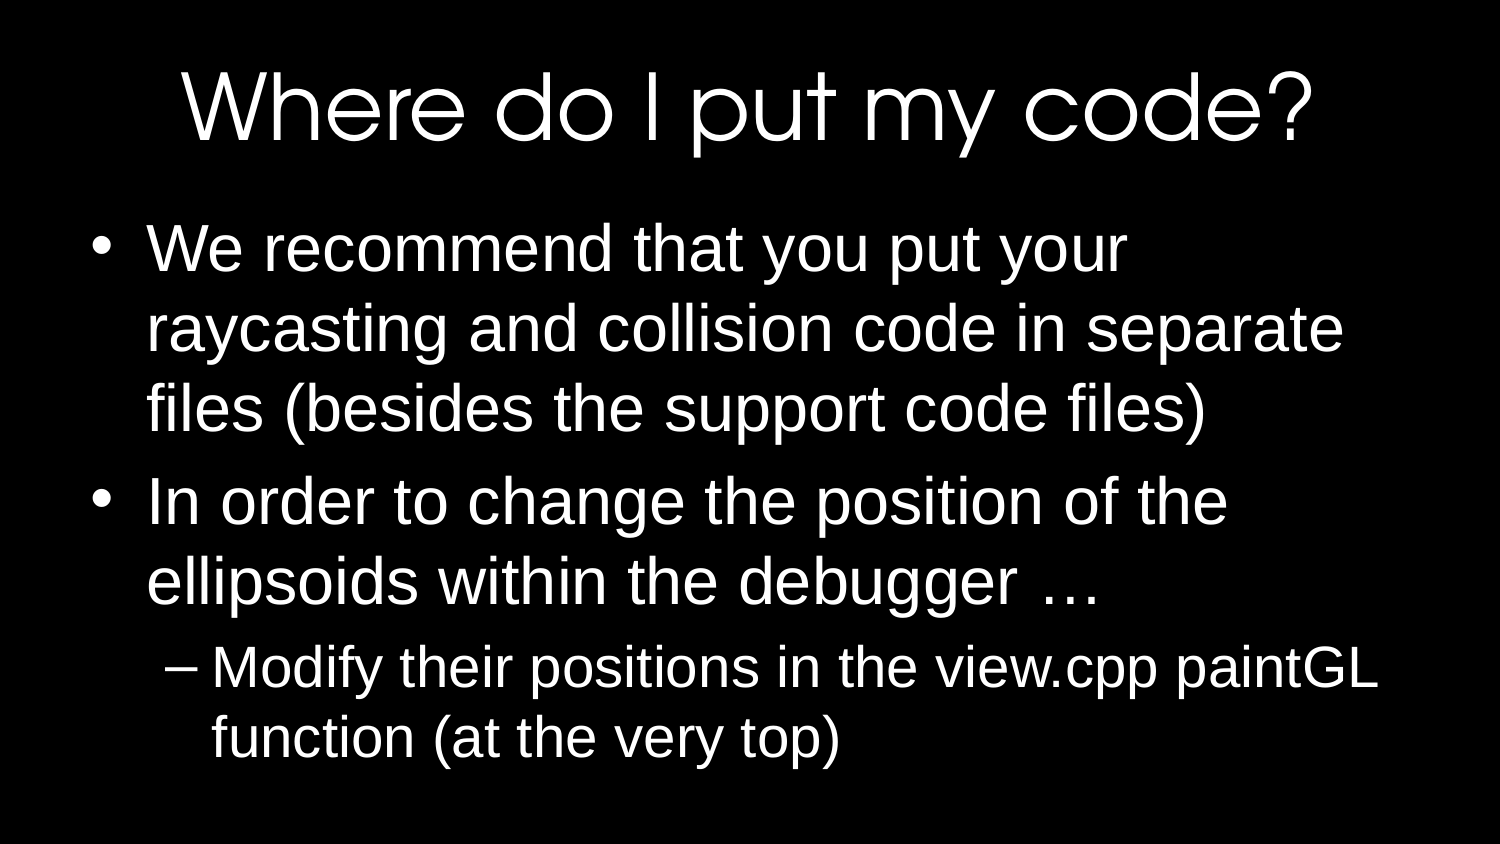

# Where do I put my code?
We recommend that you put your raycasting and collision code in separate files (besides the support code files)
In order to change the position of the ellipsoids within the debugger …
Modify their positions in the view.cpp paintGL function (at the very top)